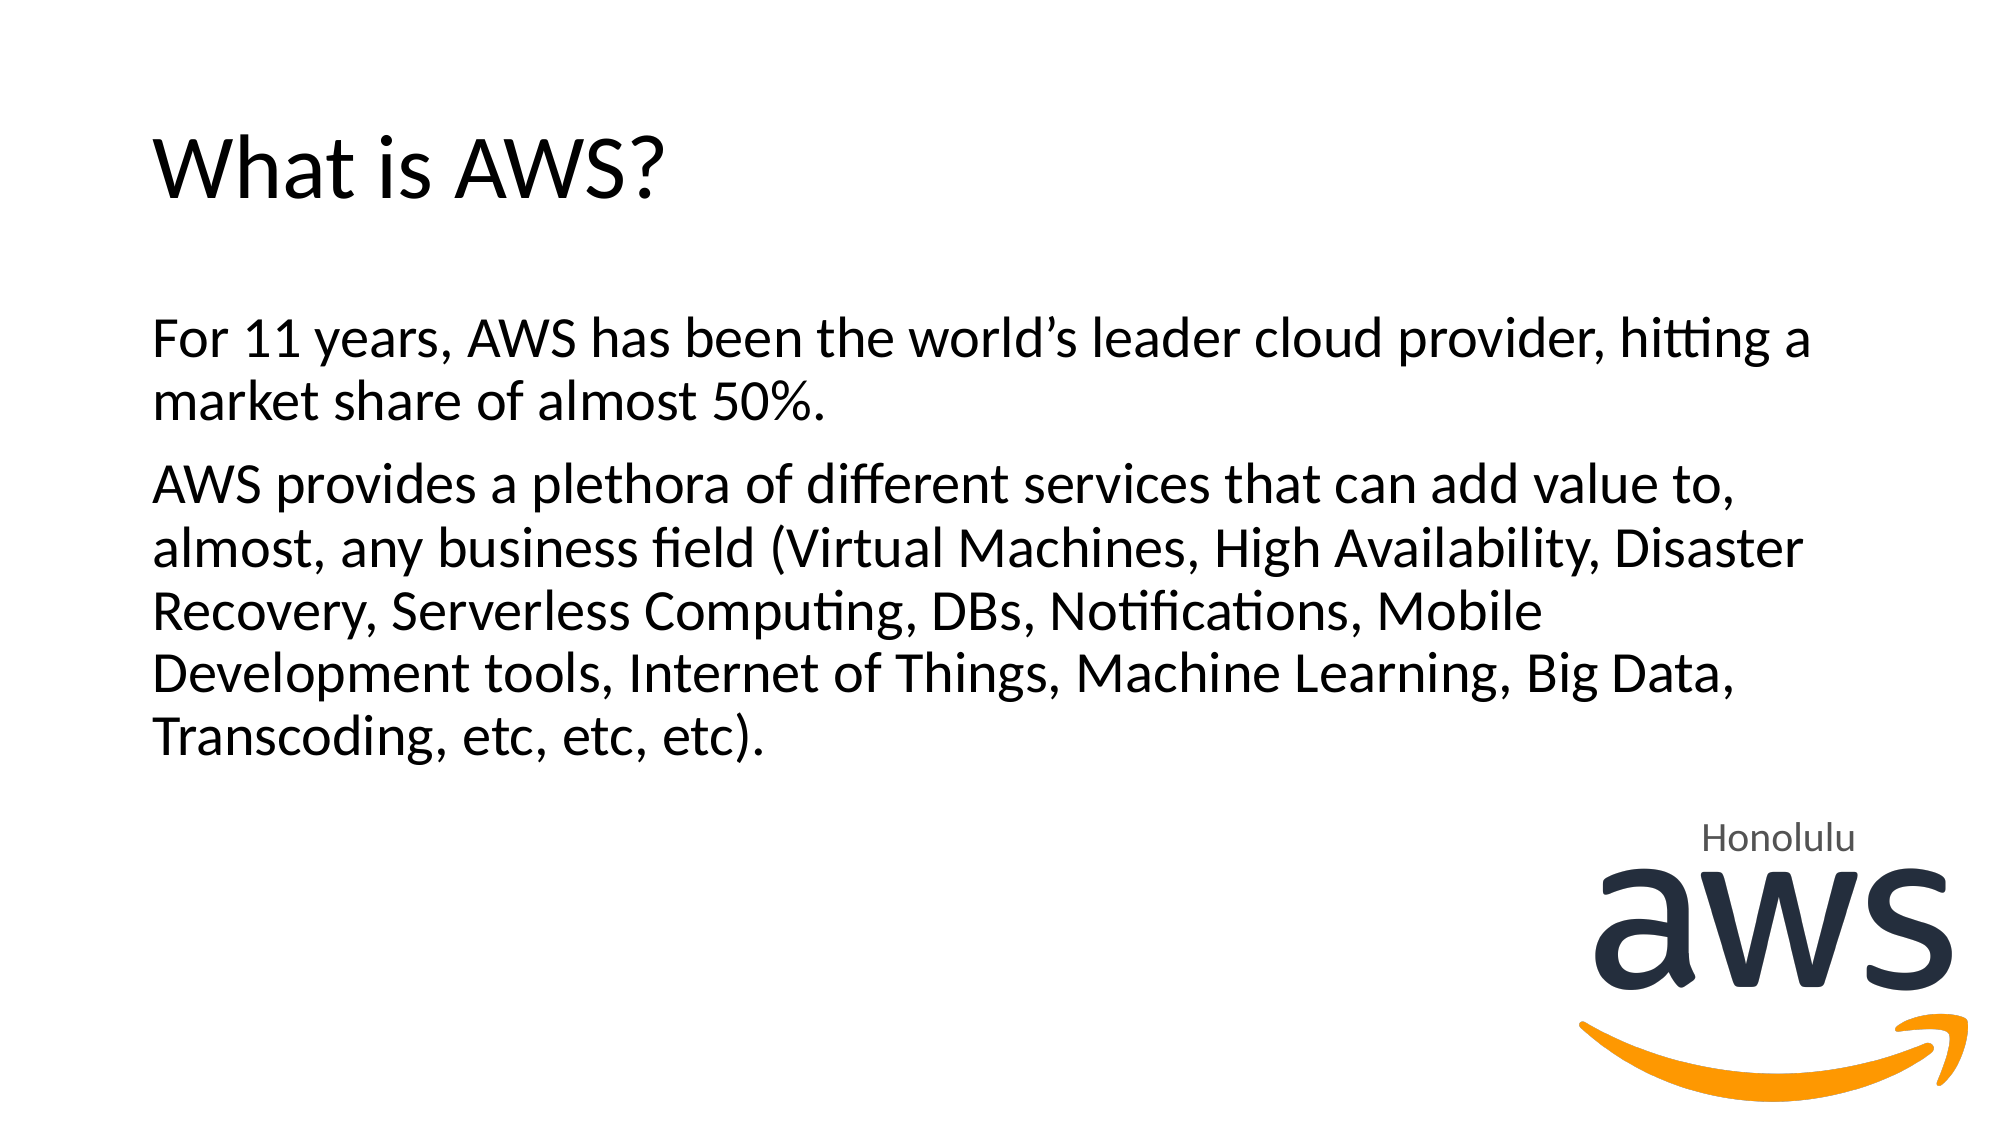

# What is AWS?
For 11 years, AWS has been the world’s leader cloud provider, hitting a market share of almost 50%.
AWS provides a plethora of different services that can add value to, almost, any business field (Virtual Machines, High Availability, Disaster Recovery, Serverless Computing, DBs, Notifications, Mobile Development tools, Internet of Things, Machine Learning, Big Data, Transcoding, etc, etc, etc).